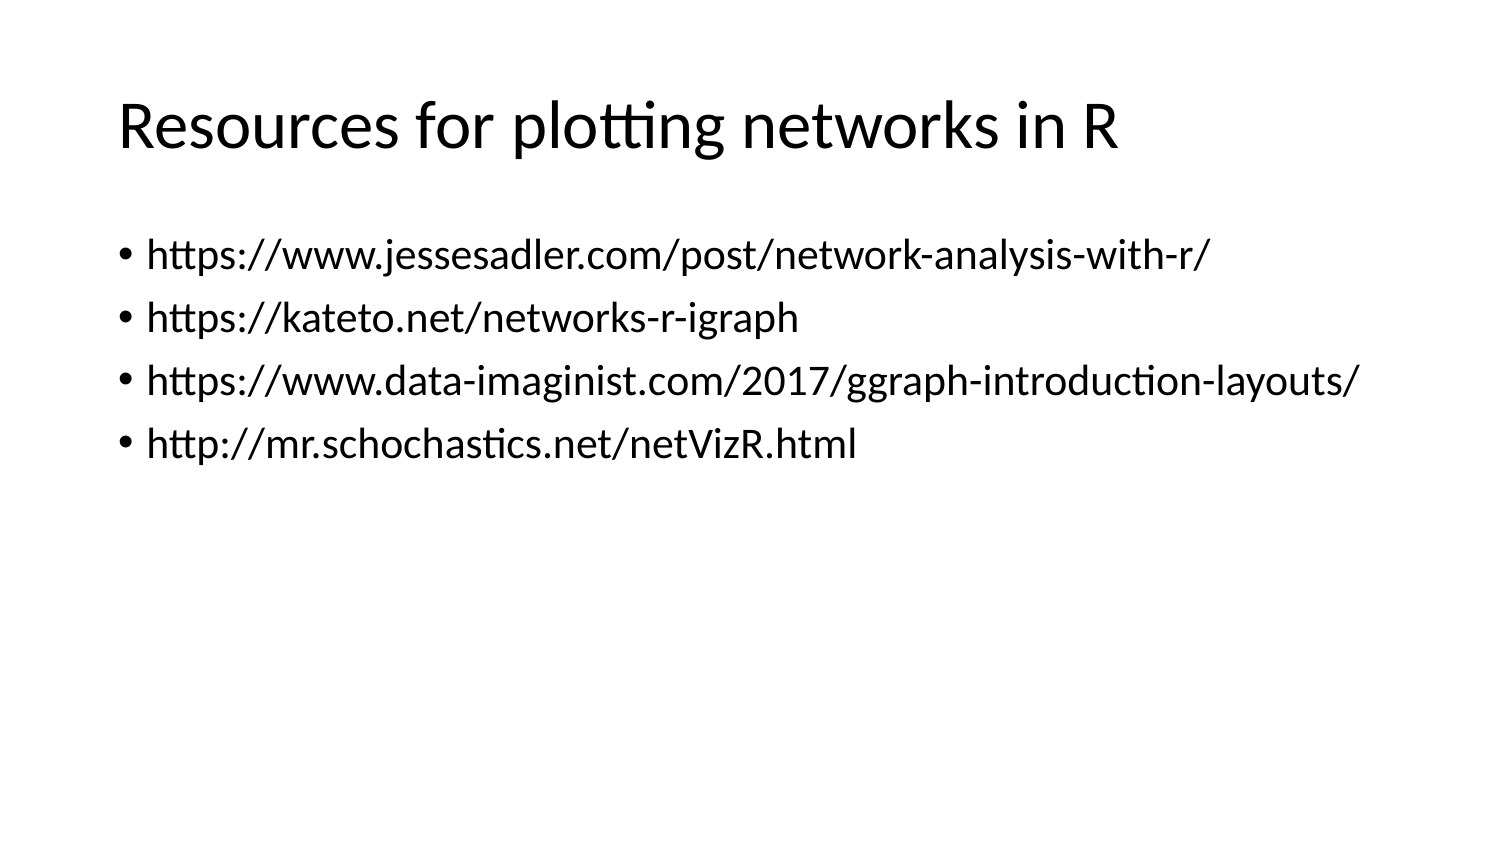

# Resources for plotting networks in R
https://www.jessesadler.com/post/network-analysis-with-r/
https://kateto.net/networks-r-igraph
https://www.data-imaginist.com/2017/ggraph-introduction-layouts/
http://mr.schochastics.net/netVizR.html